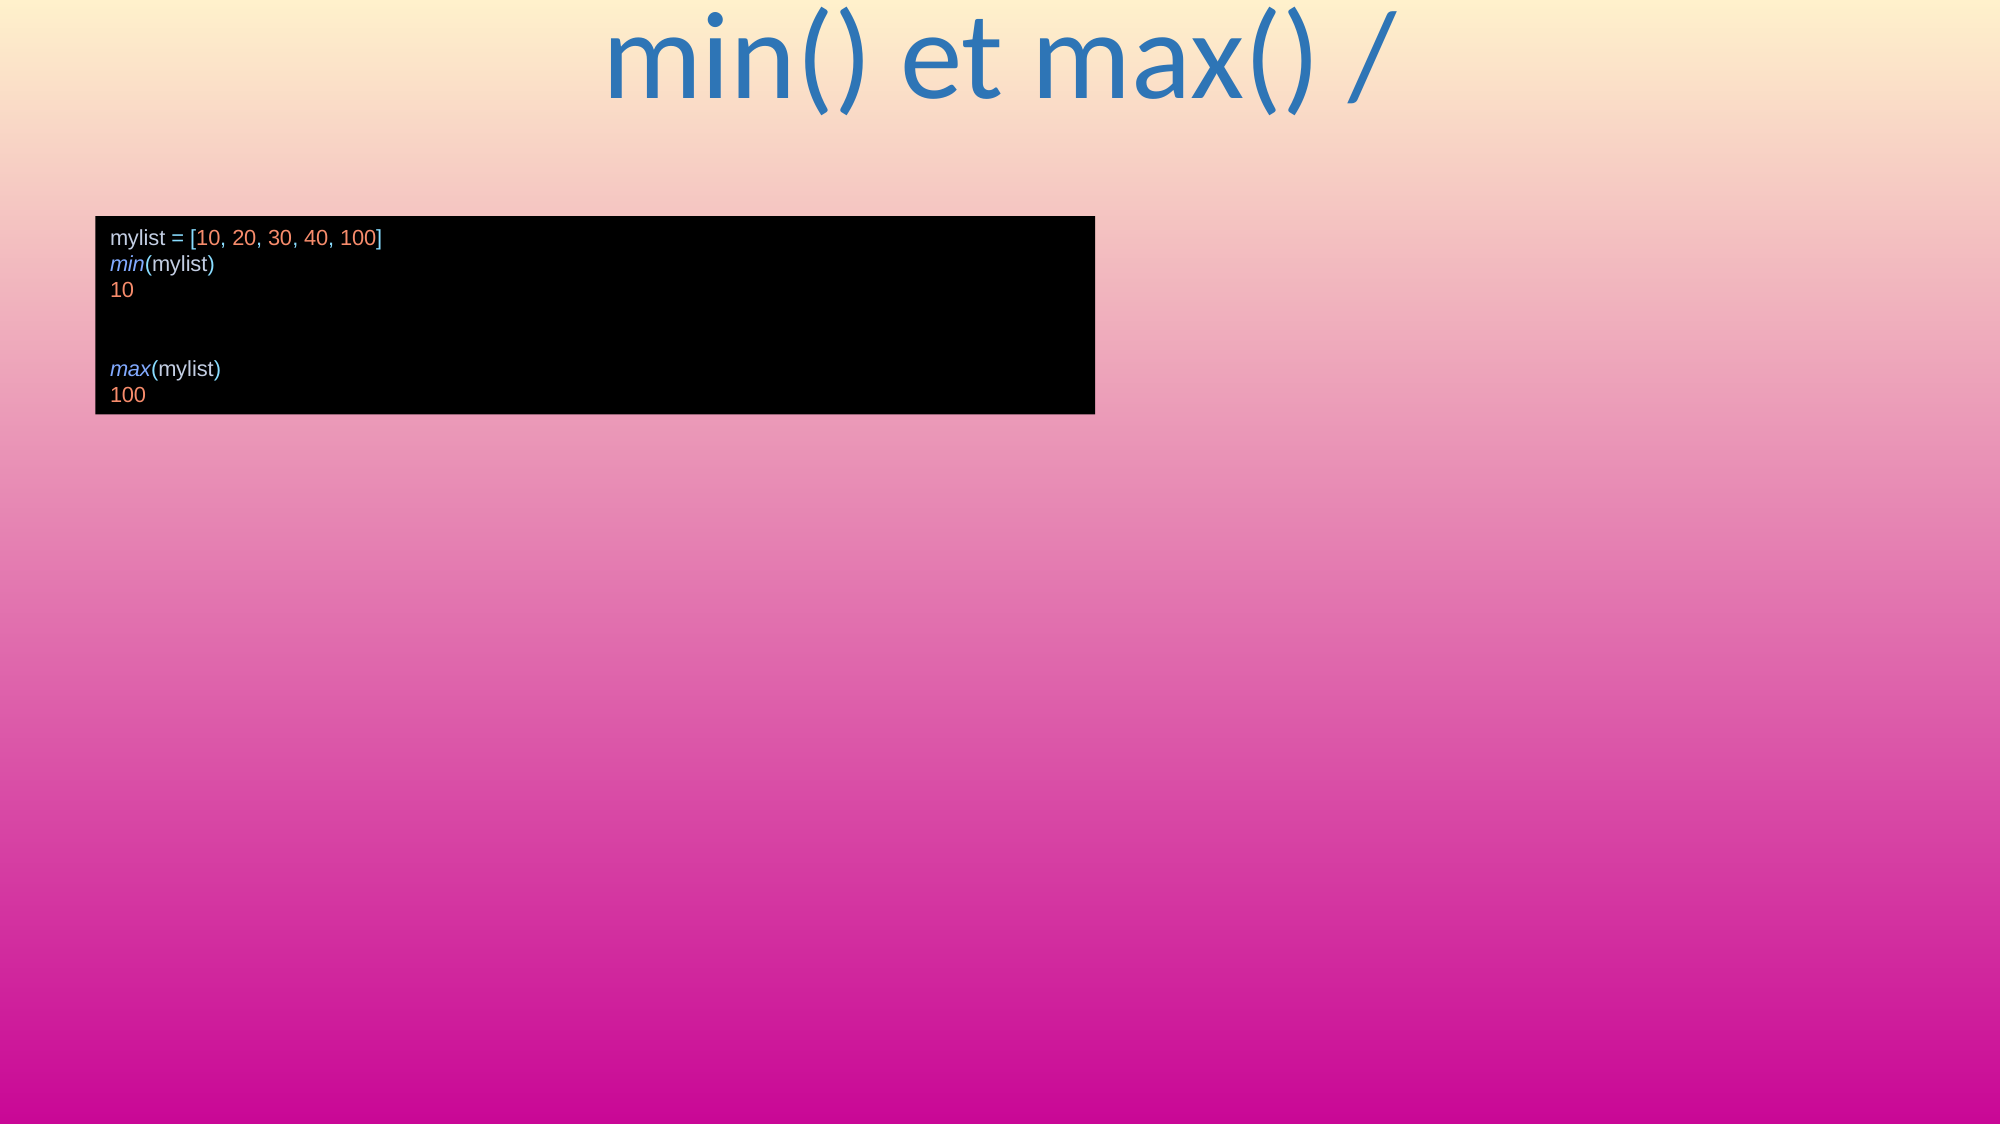

# min() et max() /

mylist = [10, 20, 30, 40, 100]
min(mylist)
10

max(mylist)
100

158